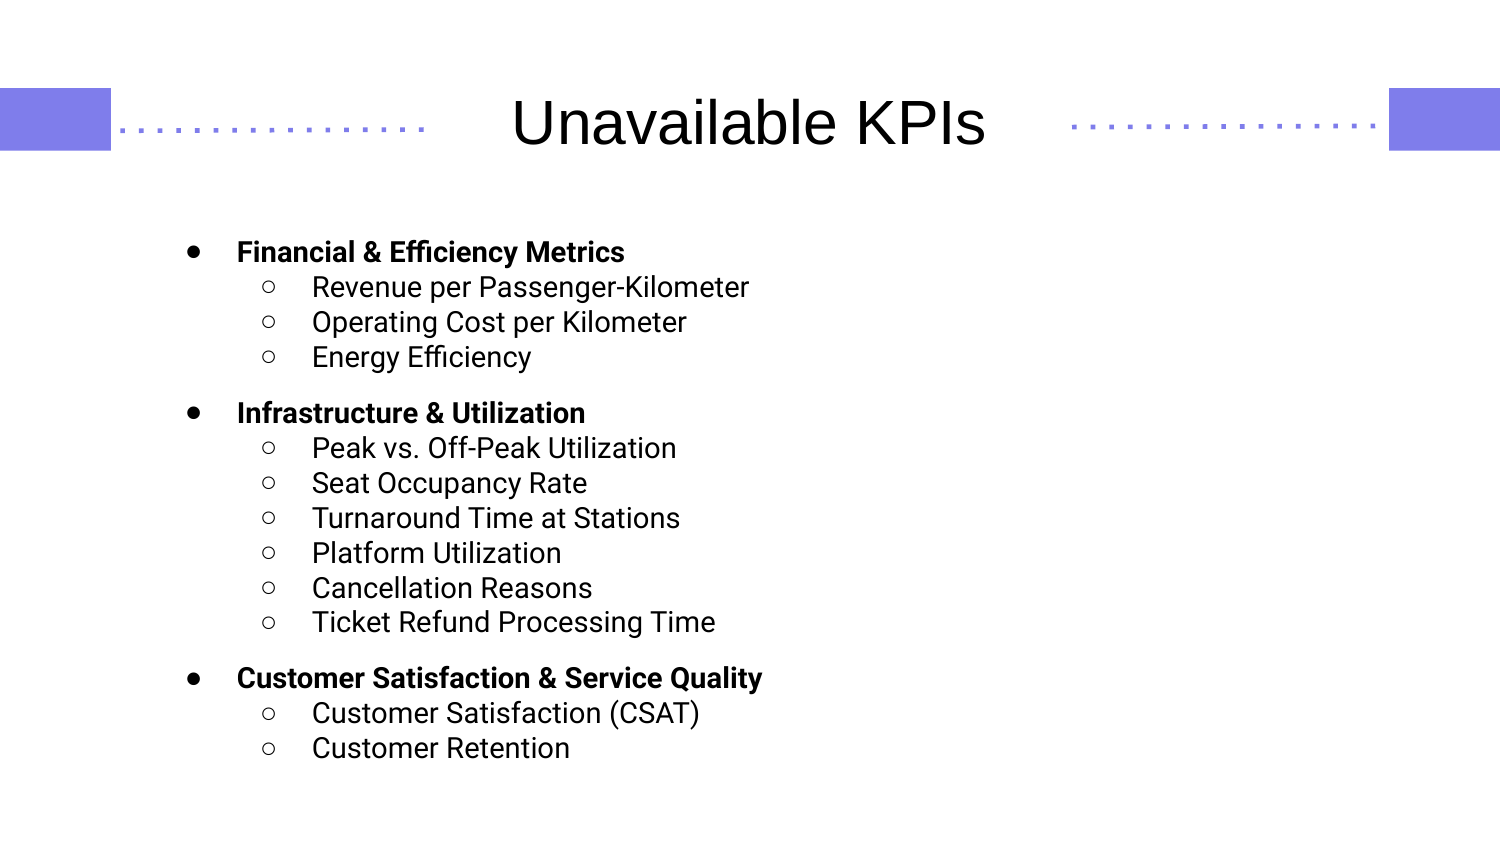

# Unavailable KPIs
Financial & Efficiency Metrics
Revenue per Passenger-Kilometer
Operating Cost per Kilometer
Energy Efficiency
Infrastructure & Utilization
Peak vs. Off-Peak Utilization
Seat Occupancy Rate
Turnaround Time at Stations
Platform Utilization
Cancellation Reasons
Ticket Refund Processing Time
Customer Satisfaction & Service Quality
Customer Satisfaction (CSAT)
Customer Retention